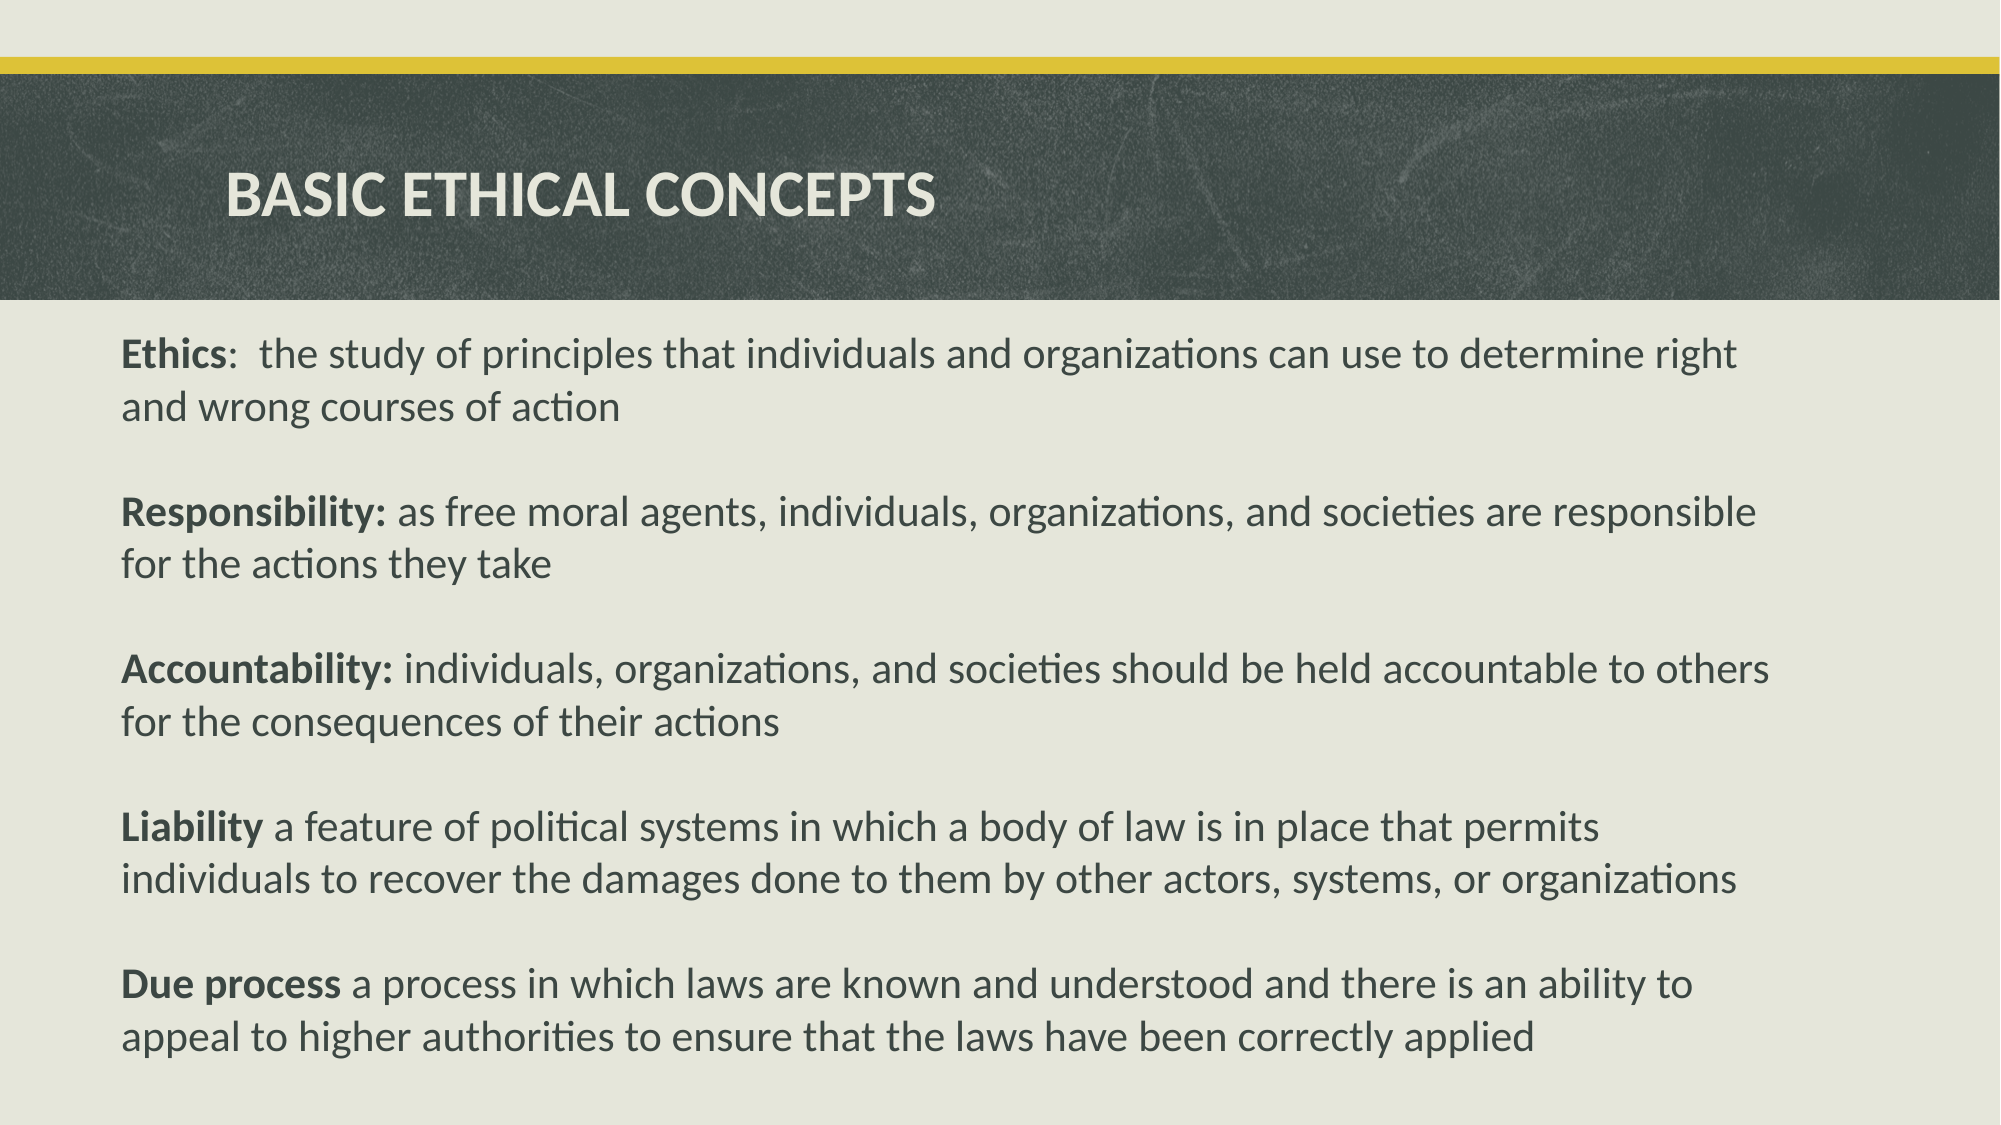

# BASIC ETHICAL CONCEPTS
Ethics:  the study of principles that individuals and organizations can use to determine right and wrong courses of action

Responsibility: as free moral agents, individuals, organizations, and societies are responsible for the actions they take

Accountability: individuals, organizations, and societies should be held accountable to others for the consequences of their actions

Liability a feature of political systems in which a body of law is in place that permits individuals to recover the damages done to them by other actors, systems, or organizations

Due process a process in which laws are known and understood and there is an ability to appeal to higher authorities to ensure that the laws have been correctly applied